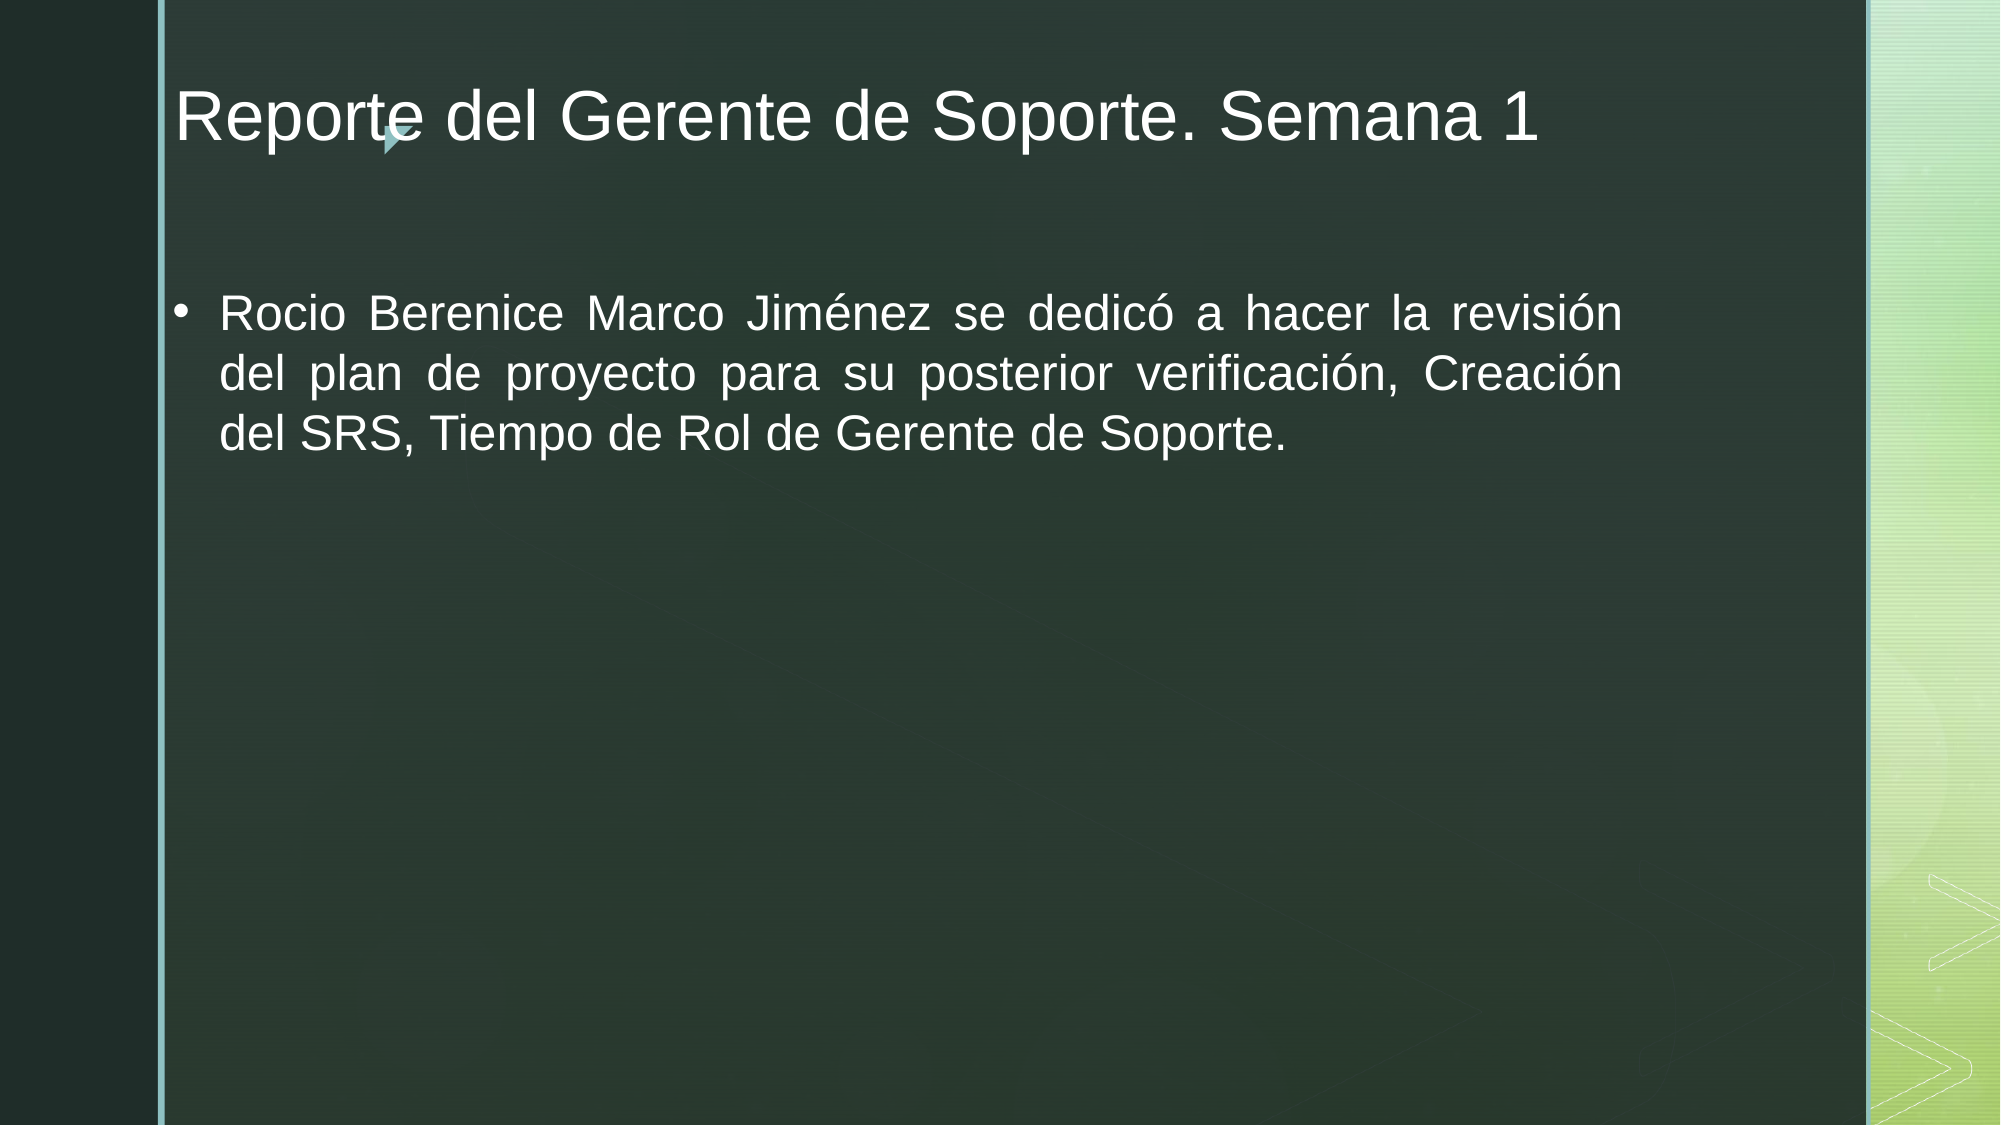

# Reporte del Gerente de Soporte. Semana 1
Rocio Berenice Marco Jiménez se dedicó a hacer la revisión del plan de proyecto para su posterior verificación, Creación del SRS, Tiempo de Rol de Gerente de Soporte.